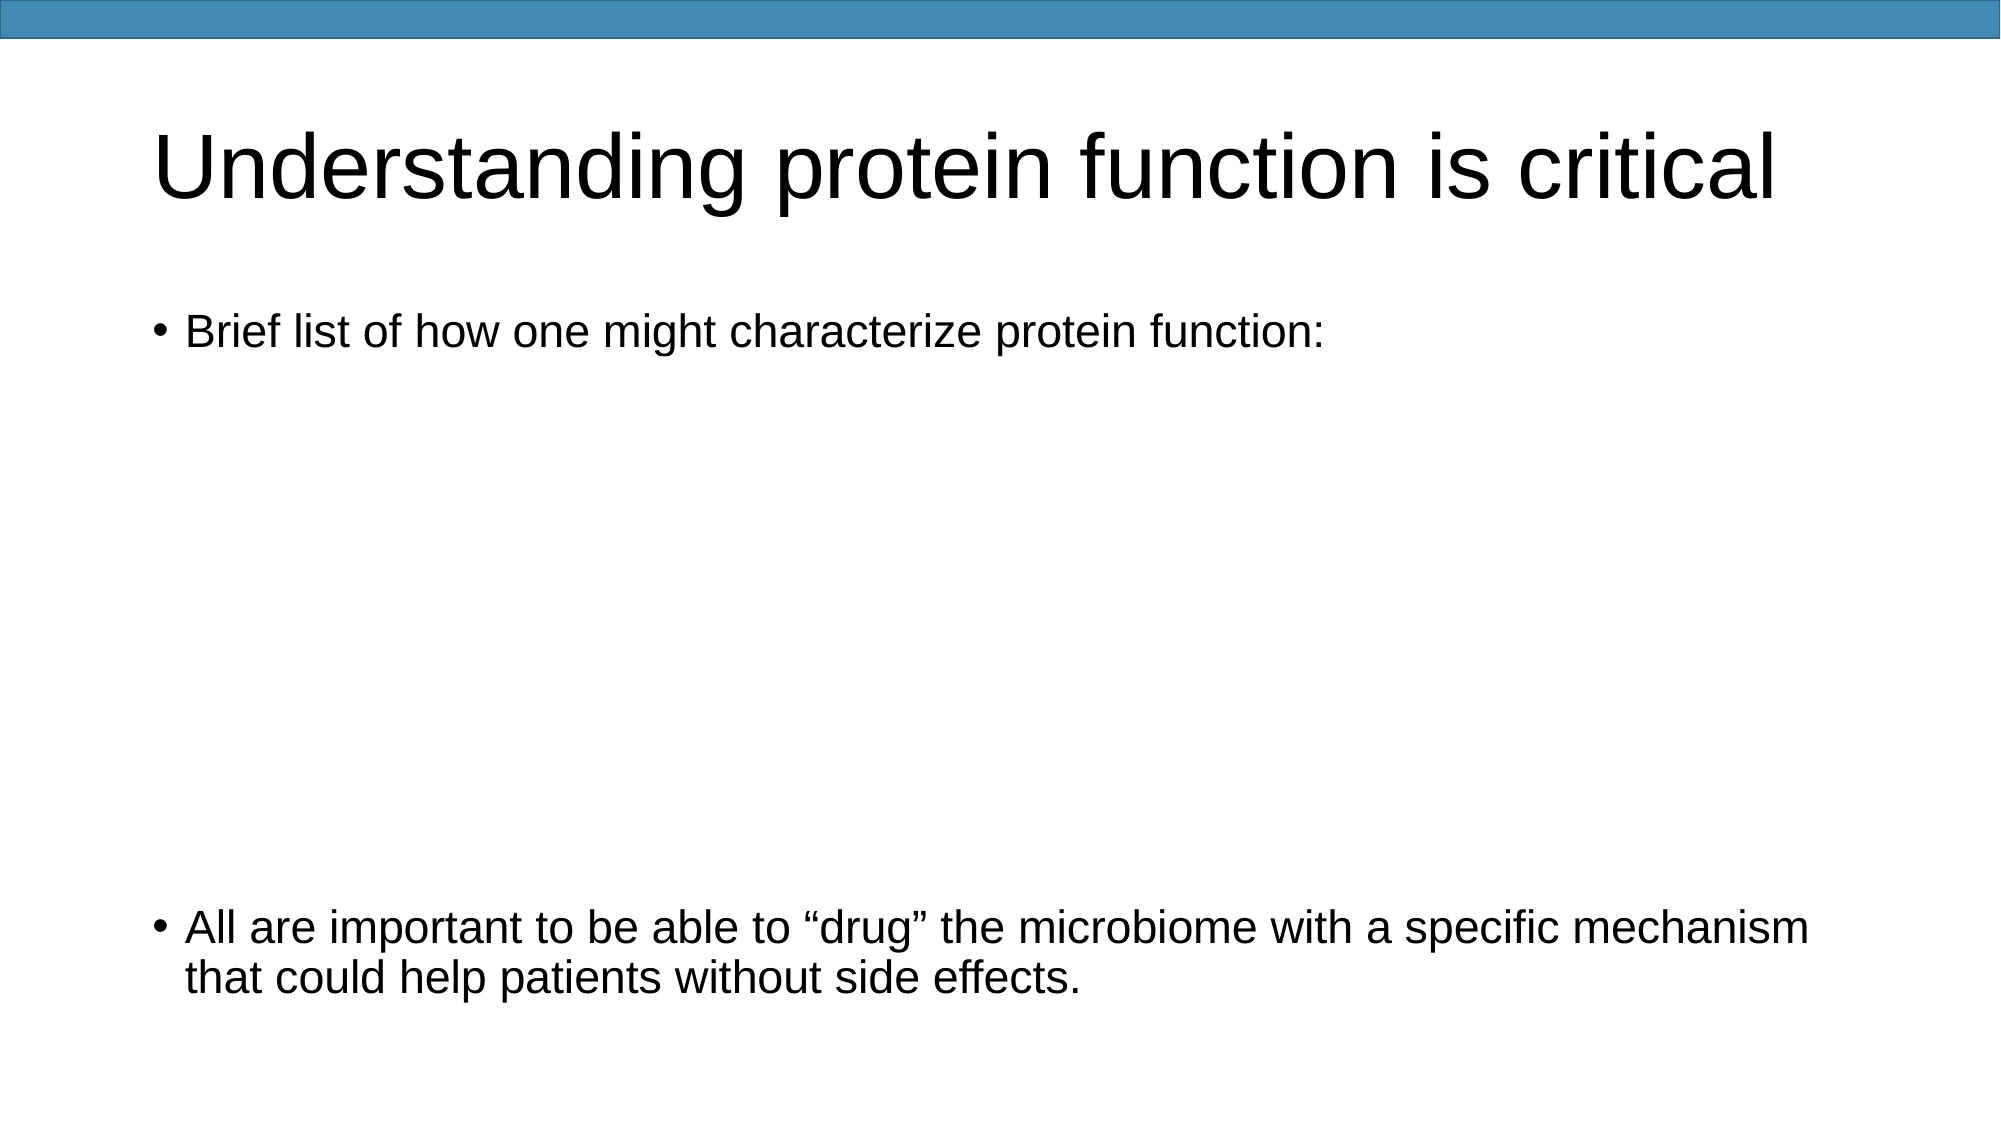

# Understanding protein function is critical
Brief list of how one might characterize protein function:
Multiple sequence alignments (is this residue conserved)
Percent identity (is this a homolog or something else)
Structure (what does this protein look like)
Enzyme kinetics (flux through the reaction)
Metabolite production (which enzyme(s) responsible)
Protein Protein Interactions (who is binding to whom)
Binding affinities (what concentrations are relevant)
Drug binding sites (type, concentration, strength of inhibitor)
… etc.

All are important to be able to “drug” the microbiome with a specific mechanism that could help patients without side effects.